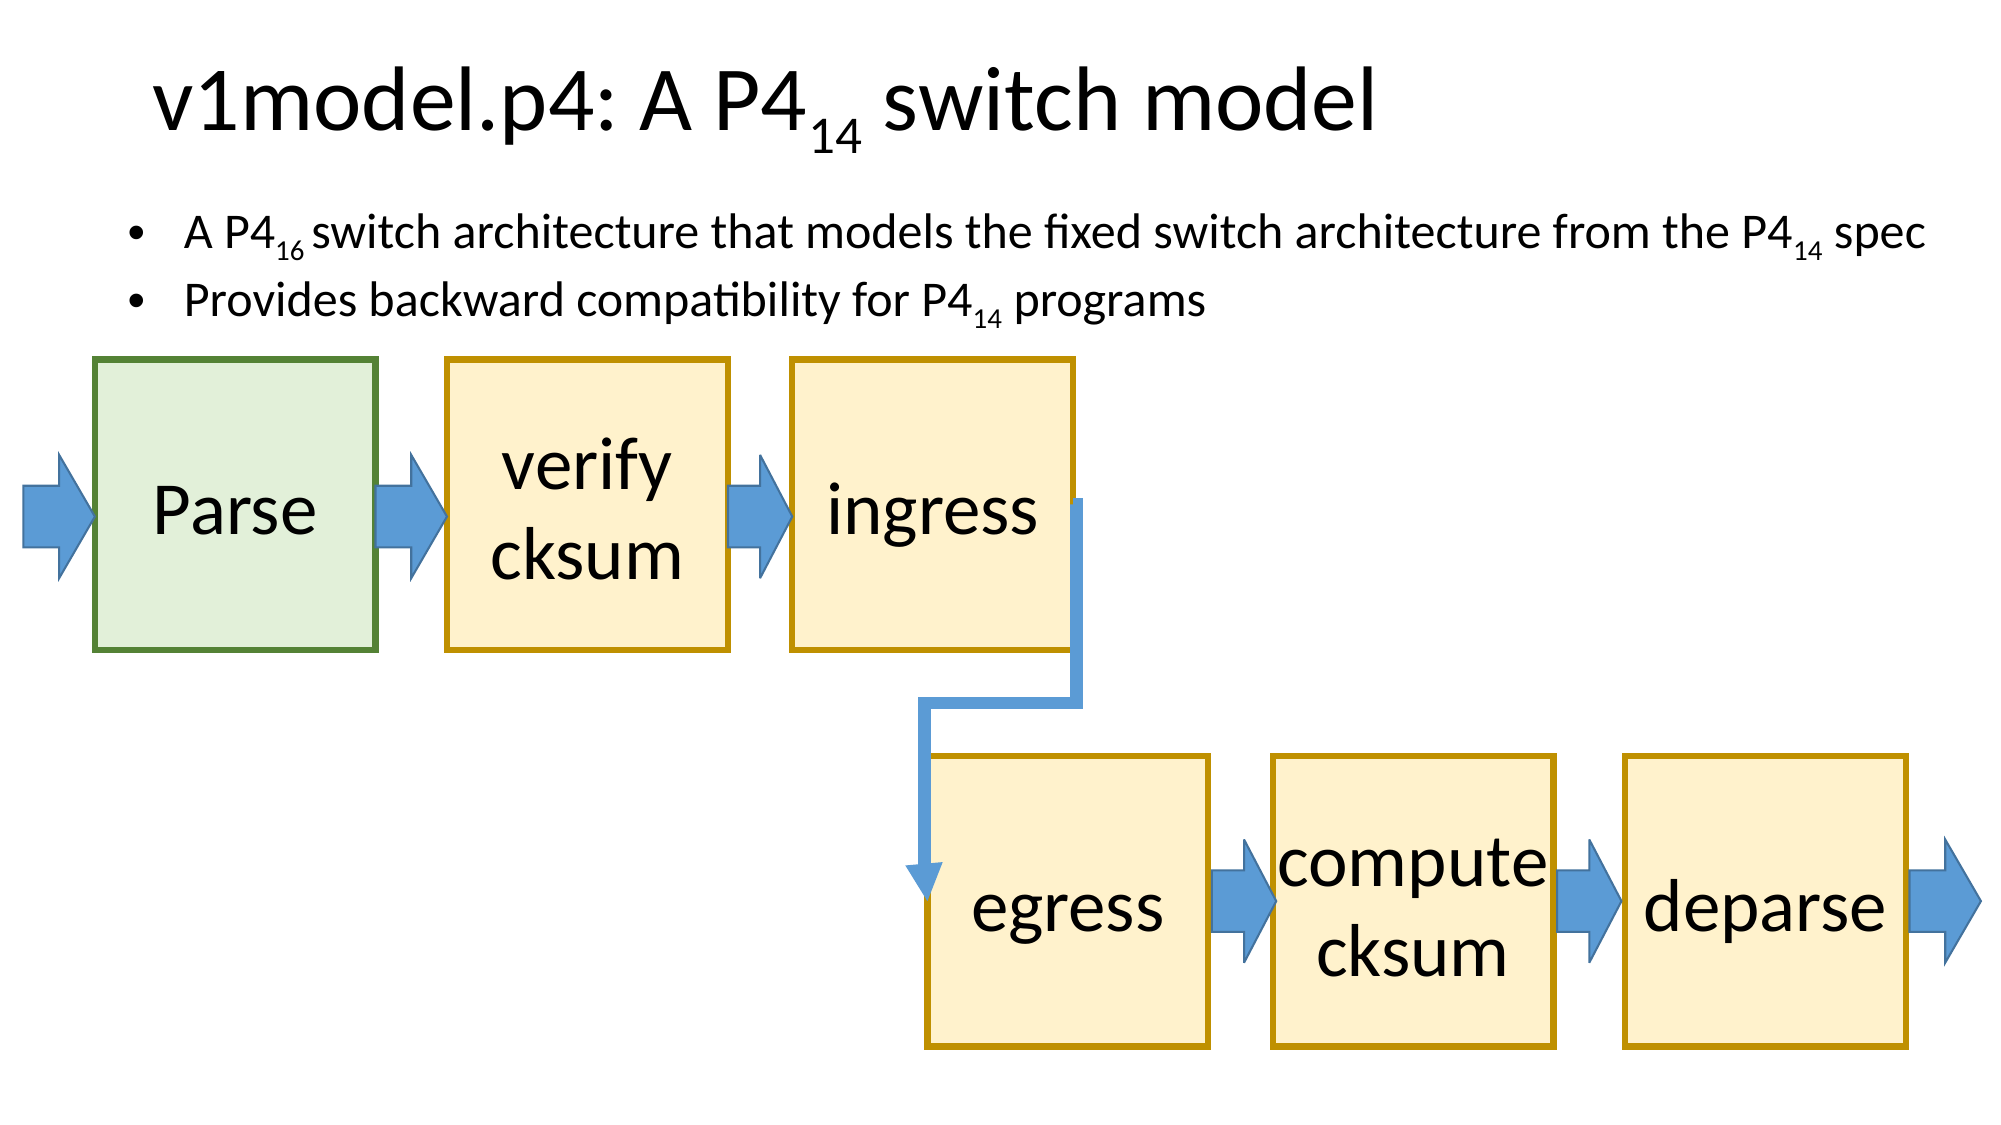

# v1model.p4: A P414 switch model
A P416 switch architecture that models the fixed switch architecture from the P414 spec
Provides backward compatibility for P414 programs
verify
cksum
Parse
ingress

egress
compute
cksum
deparse